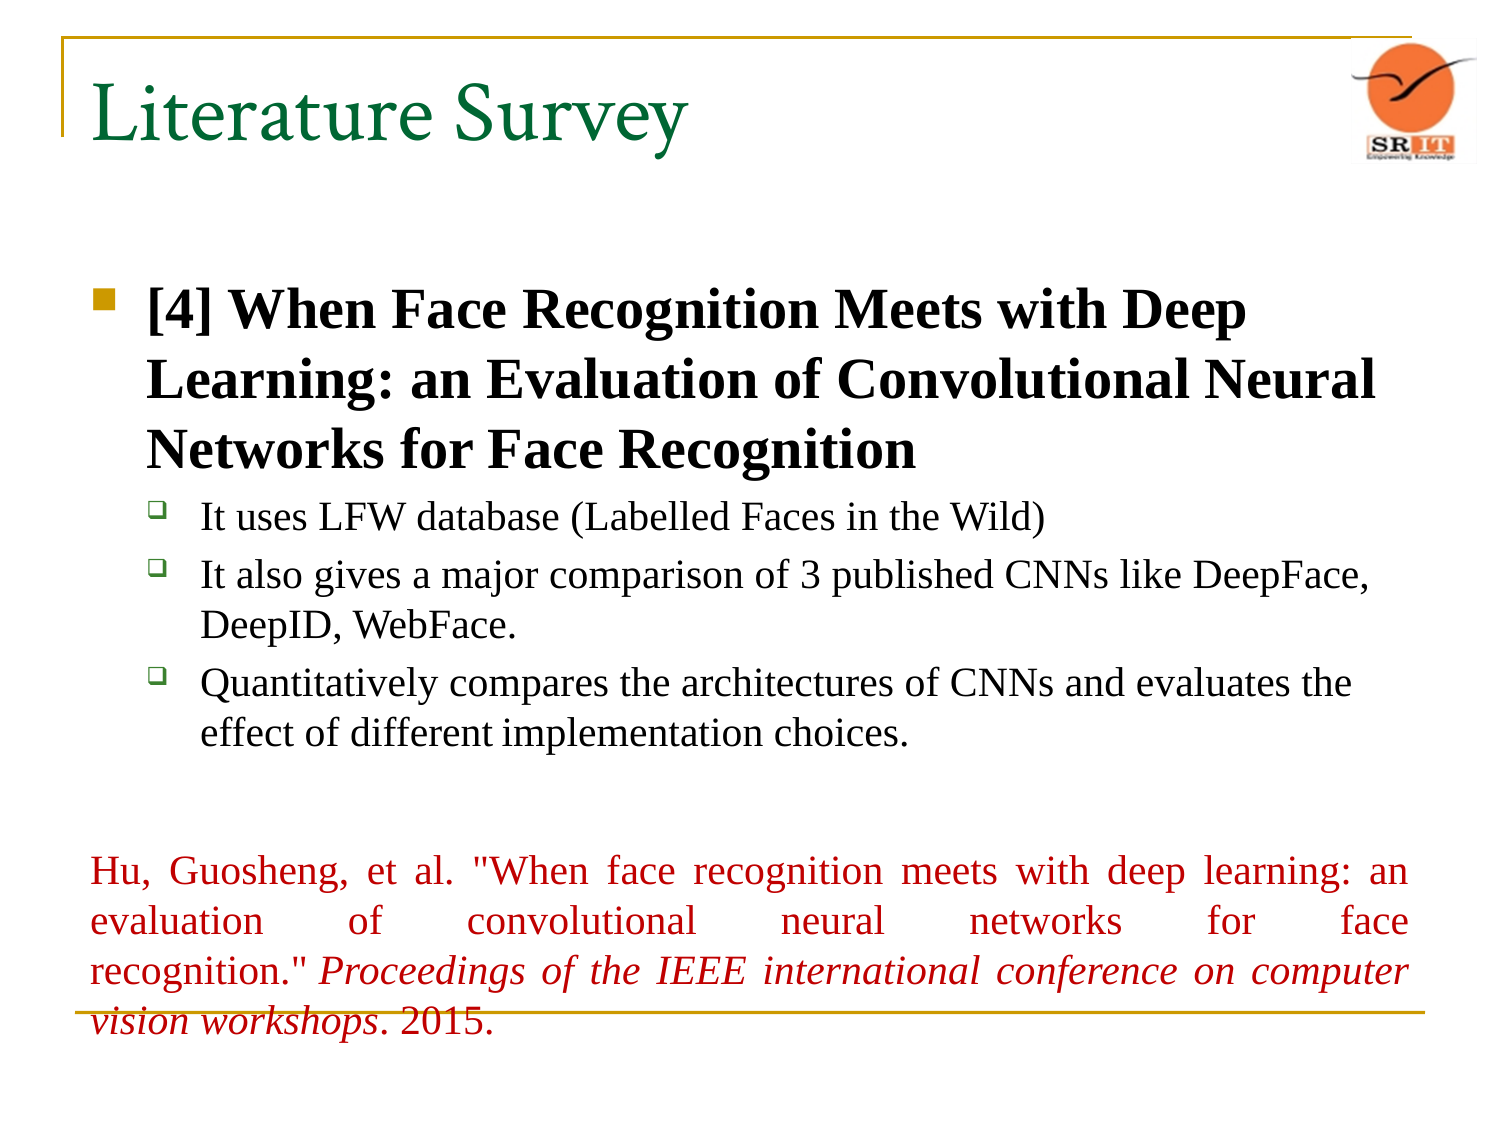

# Literature Survey
[4] When Face Recognition Meets with Deep Learning: an Evaluation of Convolutional Neural Networks for Face Recognition
It uses LFW database (Labelled Faces in the Wild)
It also gives a major comparison of 3 published CNNs like DeepFace, DeepID, WebFace.
Quantitatively compares the architectures of CNNs and evaluates the effect of different implementation choices.

Hu, Guosheng, et al. "When face recognition meets with deep learning: an evaluation of convolutional neural networks for face recognition." Proceedings of the IEEE international conference on computer vision workshops. 2015.